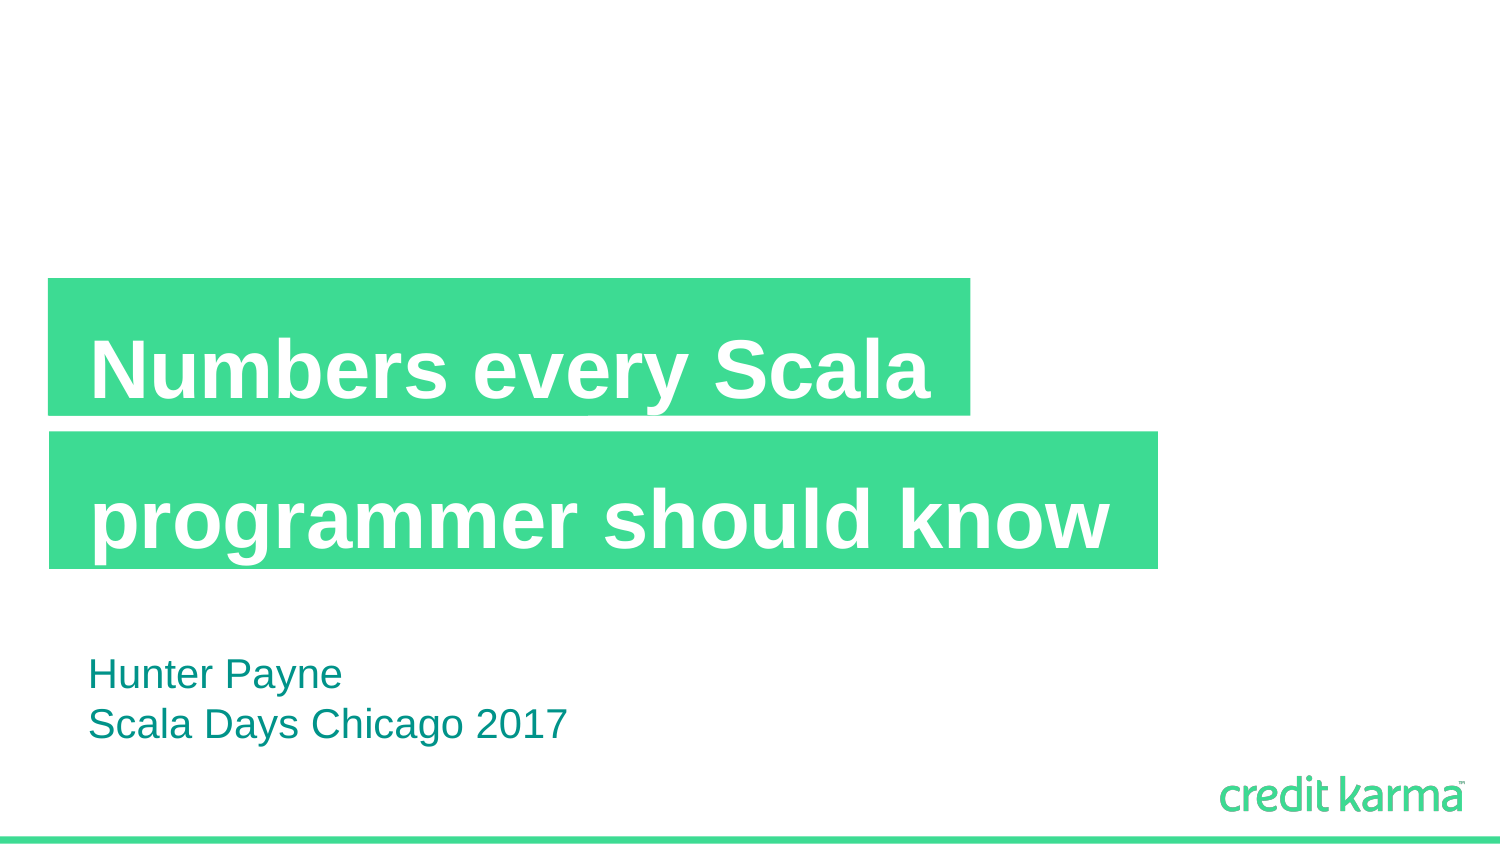

Numbers every Scala programmer should know

Hunter Payne
Scala Days Chicago 2017